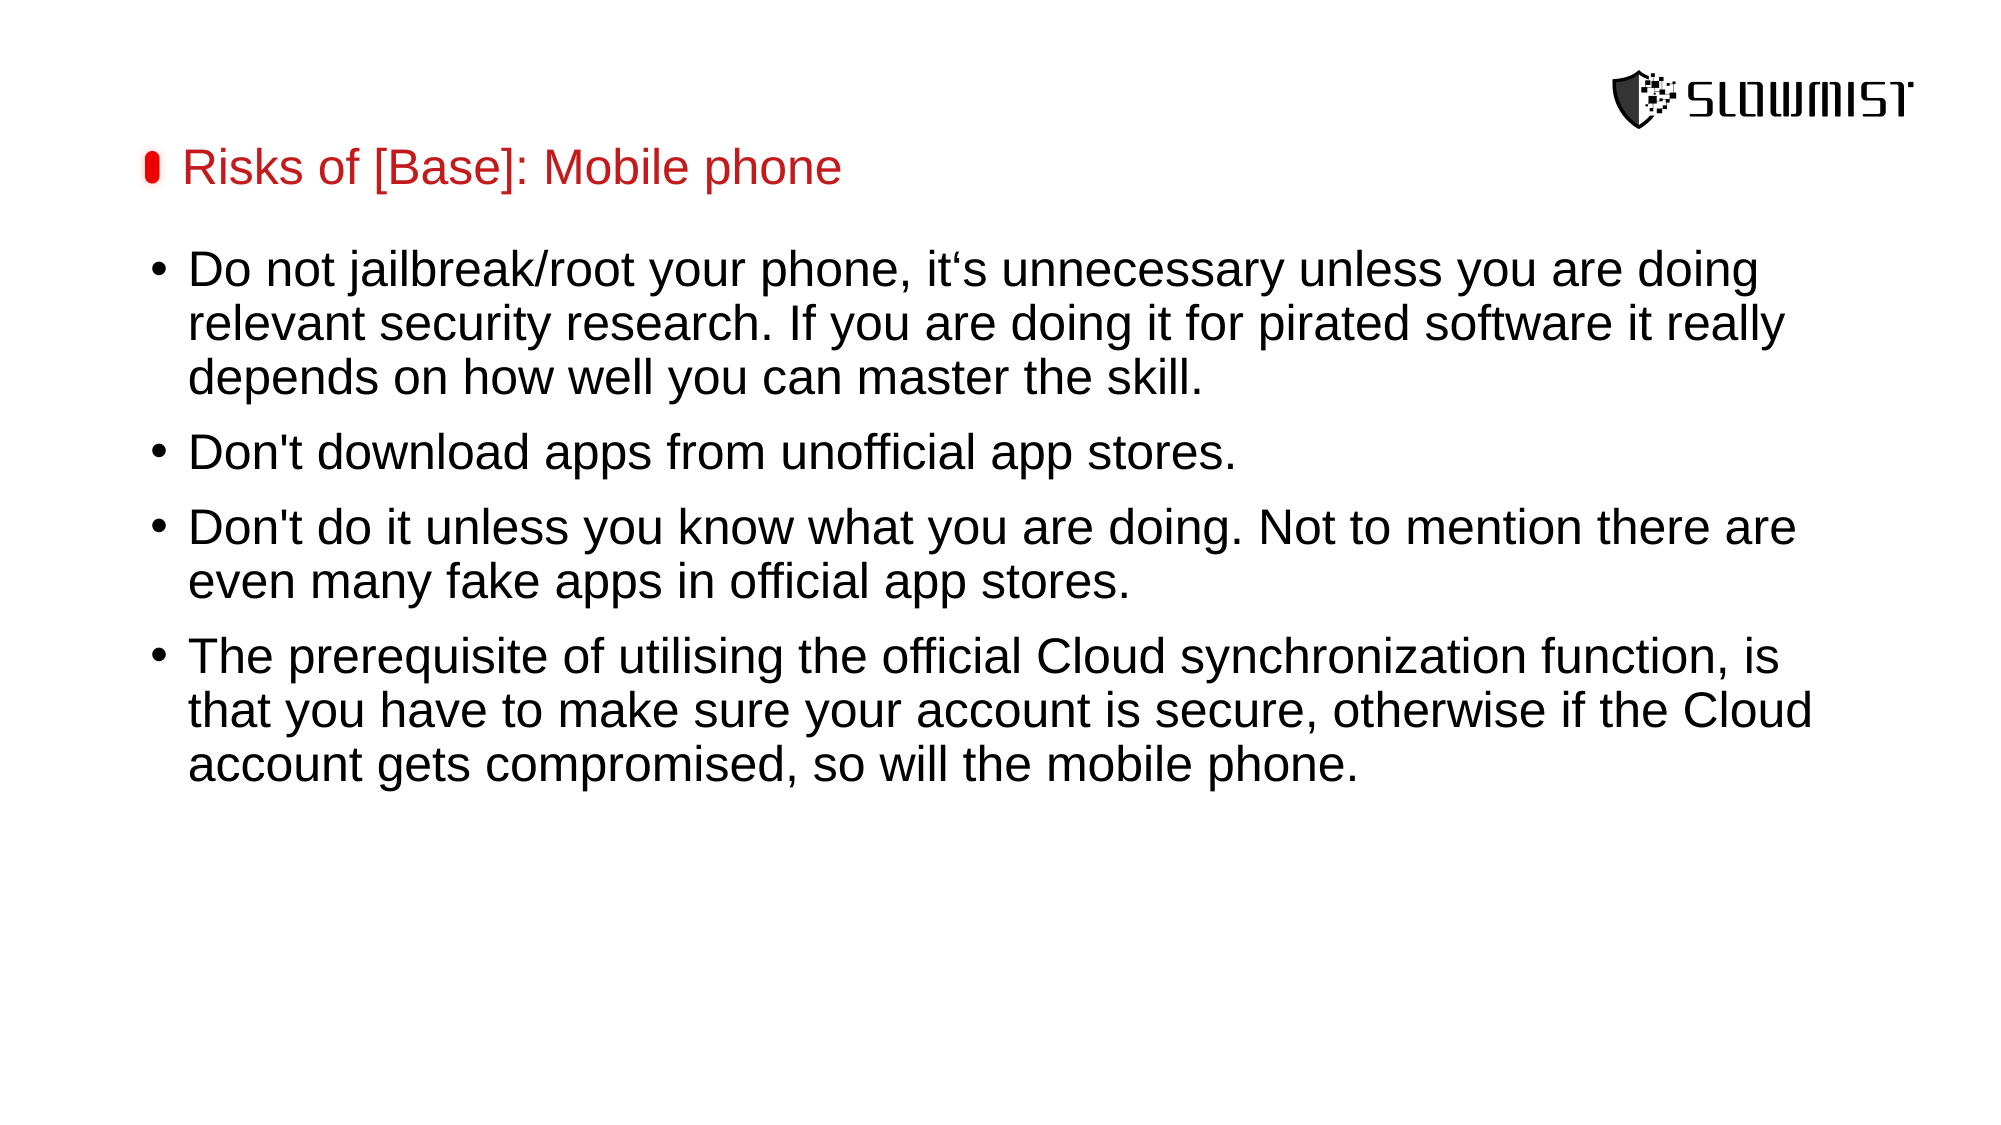

Risks of [Base]: Mobile phone
Do not jailbreak/root your phone, it‘s unnecessary unless you are doing relevant security research. If you are doing it for pirated software it really depends on how well you can master the skill.
Don't download apps from unofficial app stores.
Don't do it unless you know what you are doing. Not to mention there are even many fake apps in official app stores.
The prerequisite of utilising the official Cloud synchronization function, is that you have to make sure your account is secure, otherwise if the Cloud account gets compromised, so will the mobile phone.